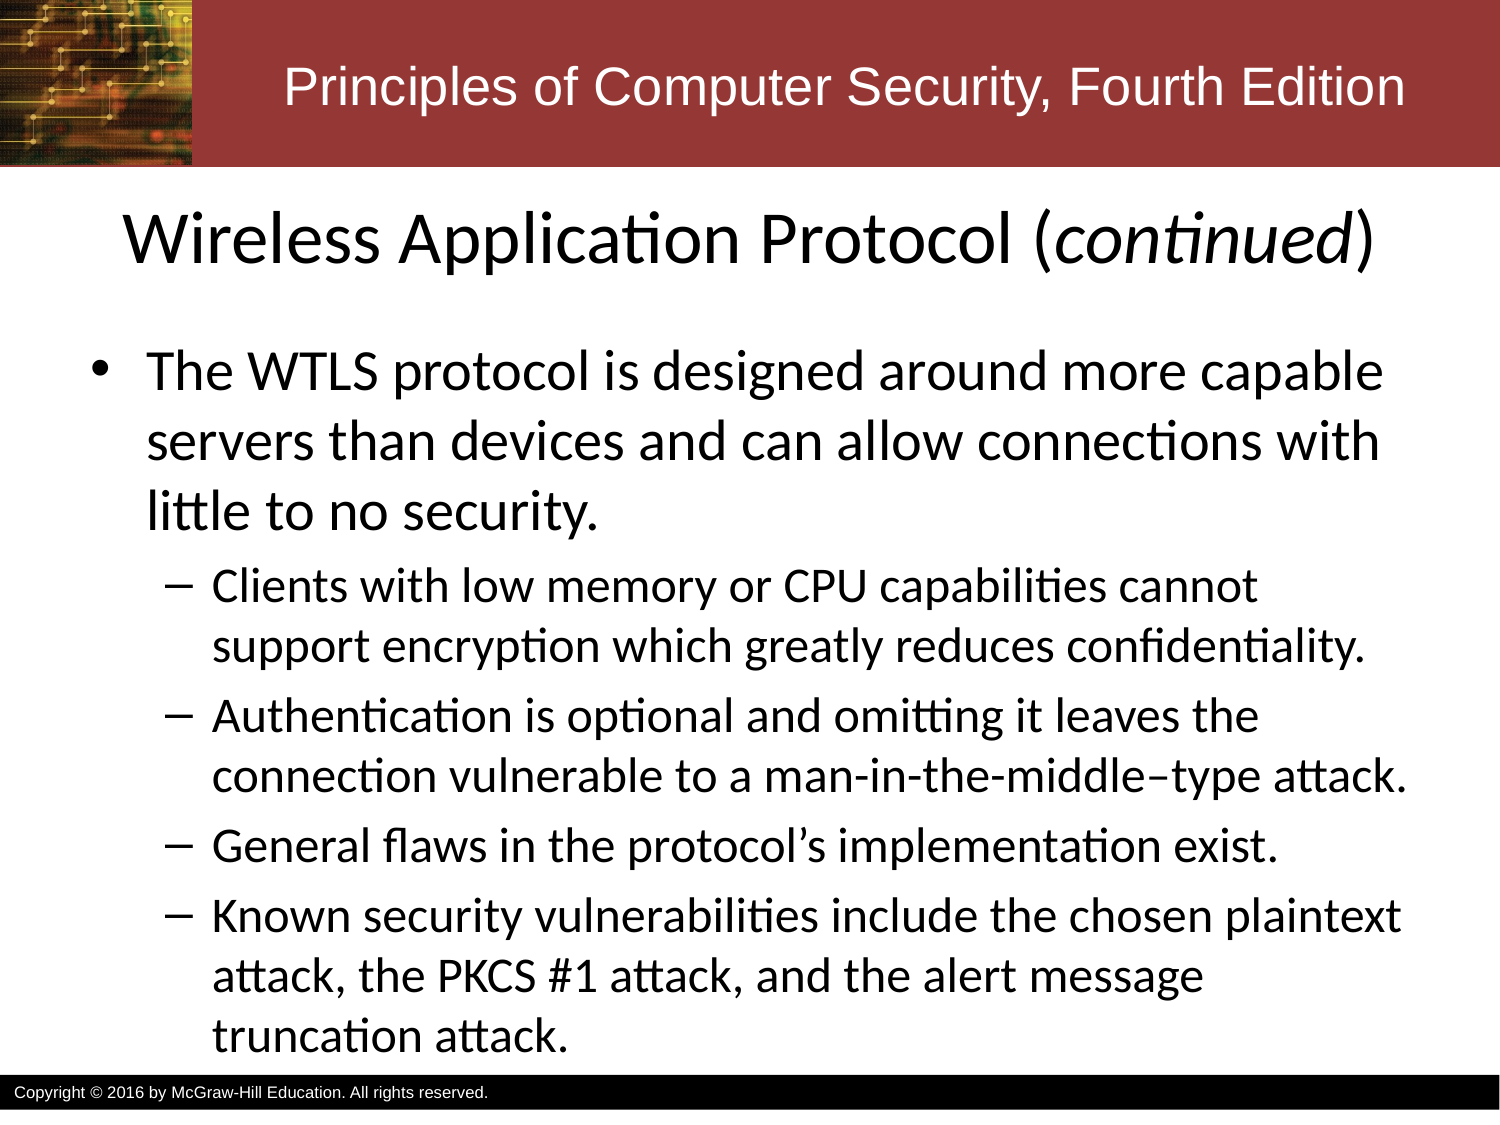

# Wireless Application Protocol (continued)
The WTLS protocol is designed around more capable servers than devices and can allow connections with little to no security.
Clients with low memory or CPU capabilities cannot support encryption which greatly reduces confidentiality.
Authentication is optional and omitting it leaves the connection vulnerable to a man-in-the-middle–type attack.
General flaws in the protocol’s implementation exist.
Known security vulnerabilities include the chosen plaintext attack, the PKCS #1 attack, and the alert message truncation attack.